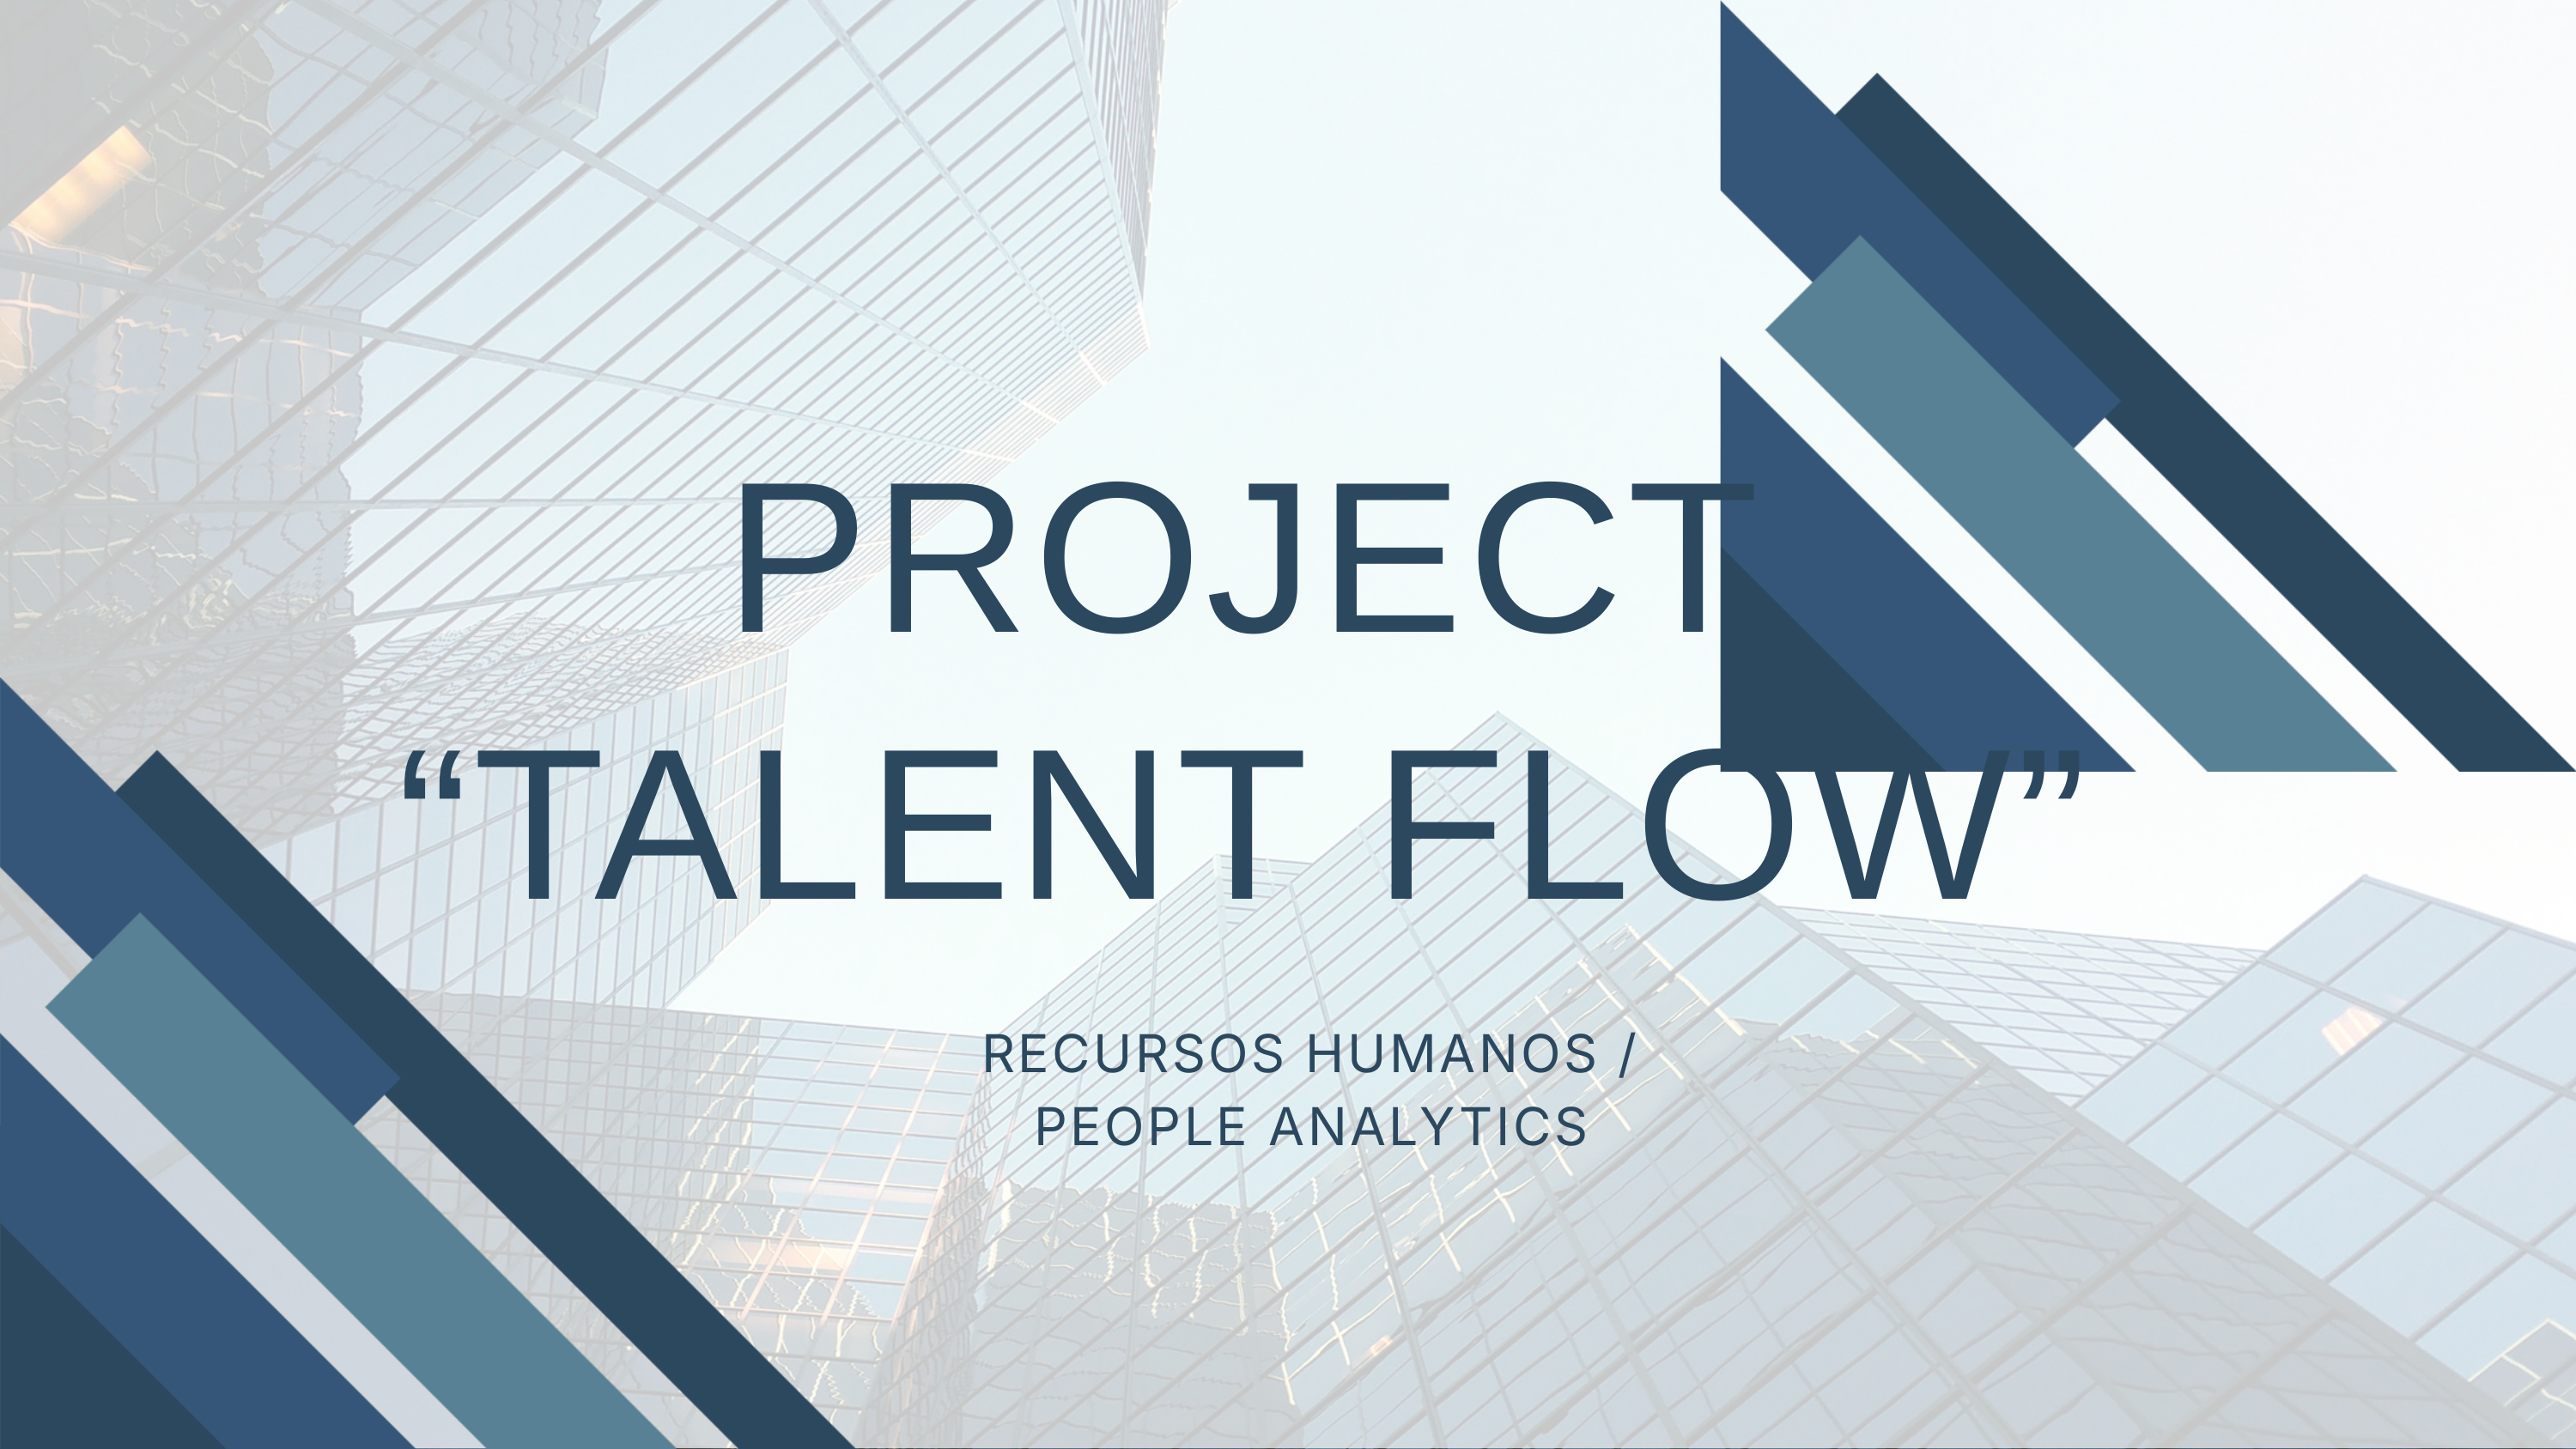

PROJECT “TALENT FLOW”

RECURSOS HUMANOS / PEOPLE ANALYTICS